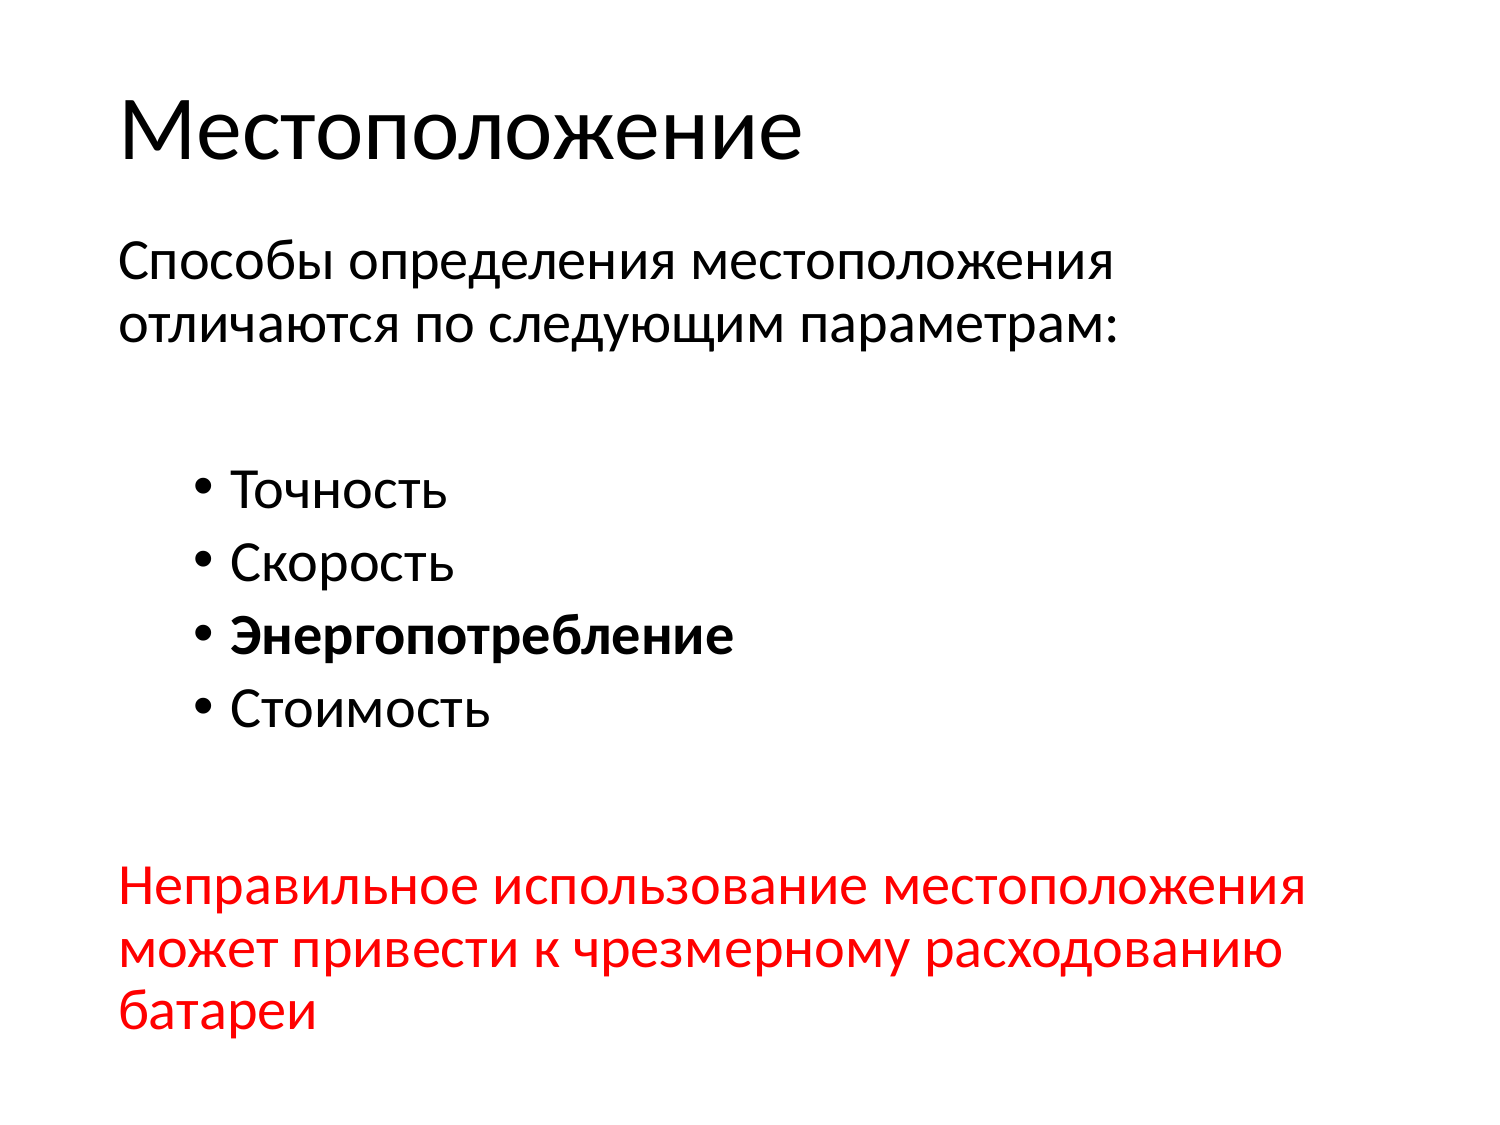

# Местоположение
Способы определения местоположения отличаются по следующим параметрам:

Точность
Скорость
Энергопотребление
Стоимость

Неправильное использование местоположения может привести к чрезмерному расходованию батареи